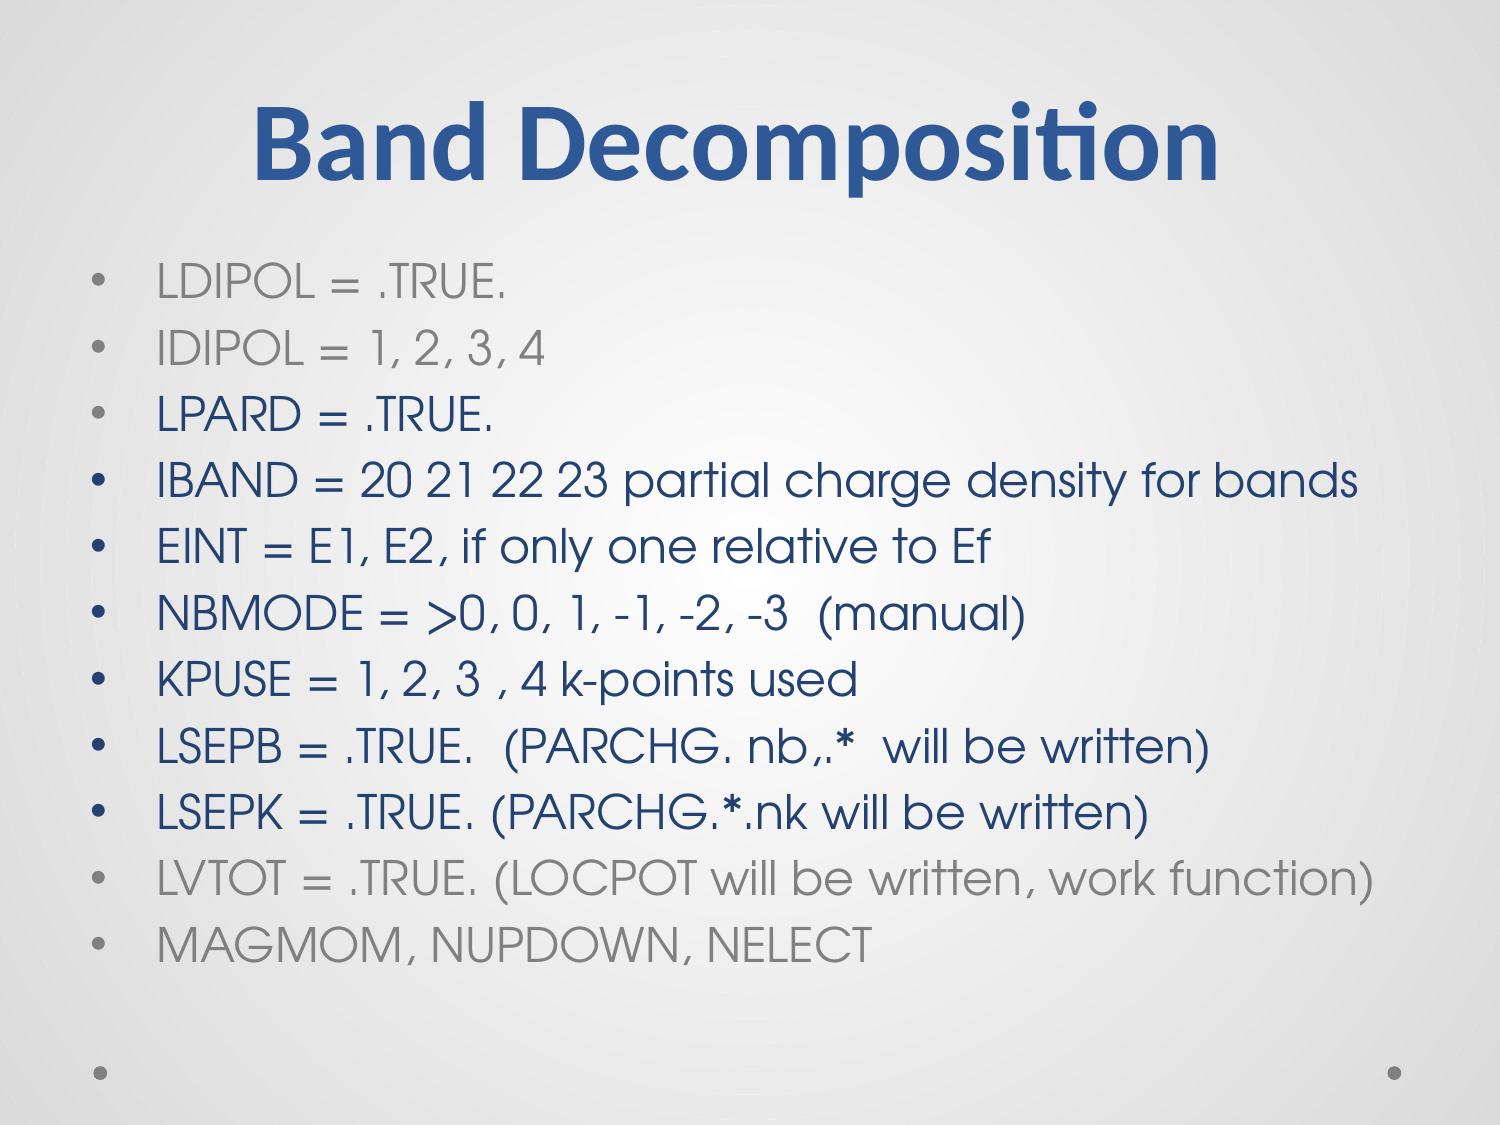

# Band Decomposition
 LDIPOL = .TRUE.
 IDIPOL = 1, 2, 3, 4
 LPARD = .TRUE.
 IBAND = 20 21 22 23 partial charge density for bands
 EINT = E1, E2, if only one relative to Ef
 NBMODE = >0, 0, 1, -1, -2, -3  (manual)
 KPUSE = 1, 2, 3 , 4 k-points used
 LSEPB = .TRUE.  (PARCHG. nb,.*  will be written)
 LSEPK = .TRUE. (PARCHG.*.nk will be written)
 LVTOT = .TRUE. (LOCPOT will be written, work function)
 MAGMOM, NUPDOWN, NELECT